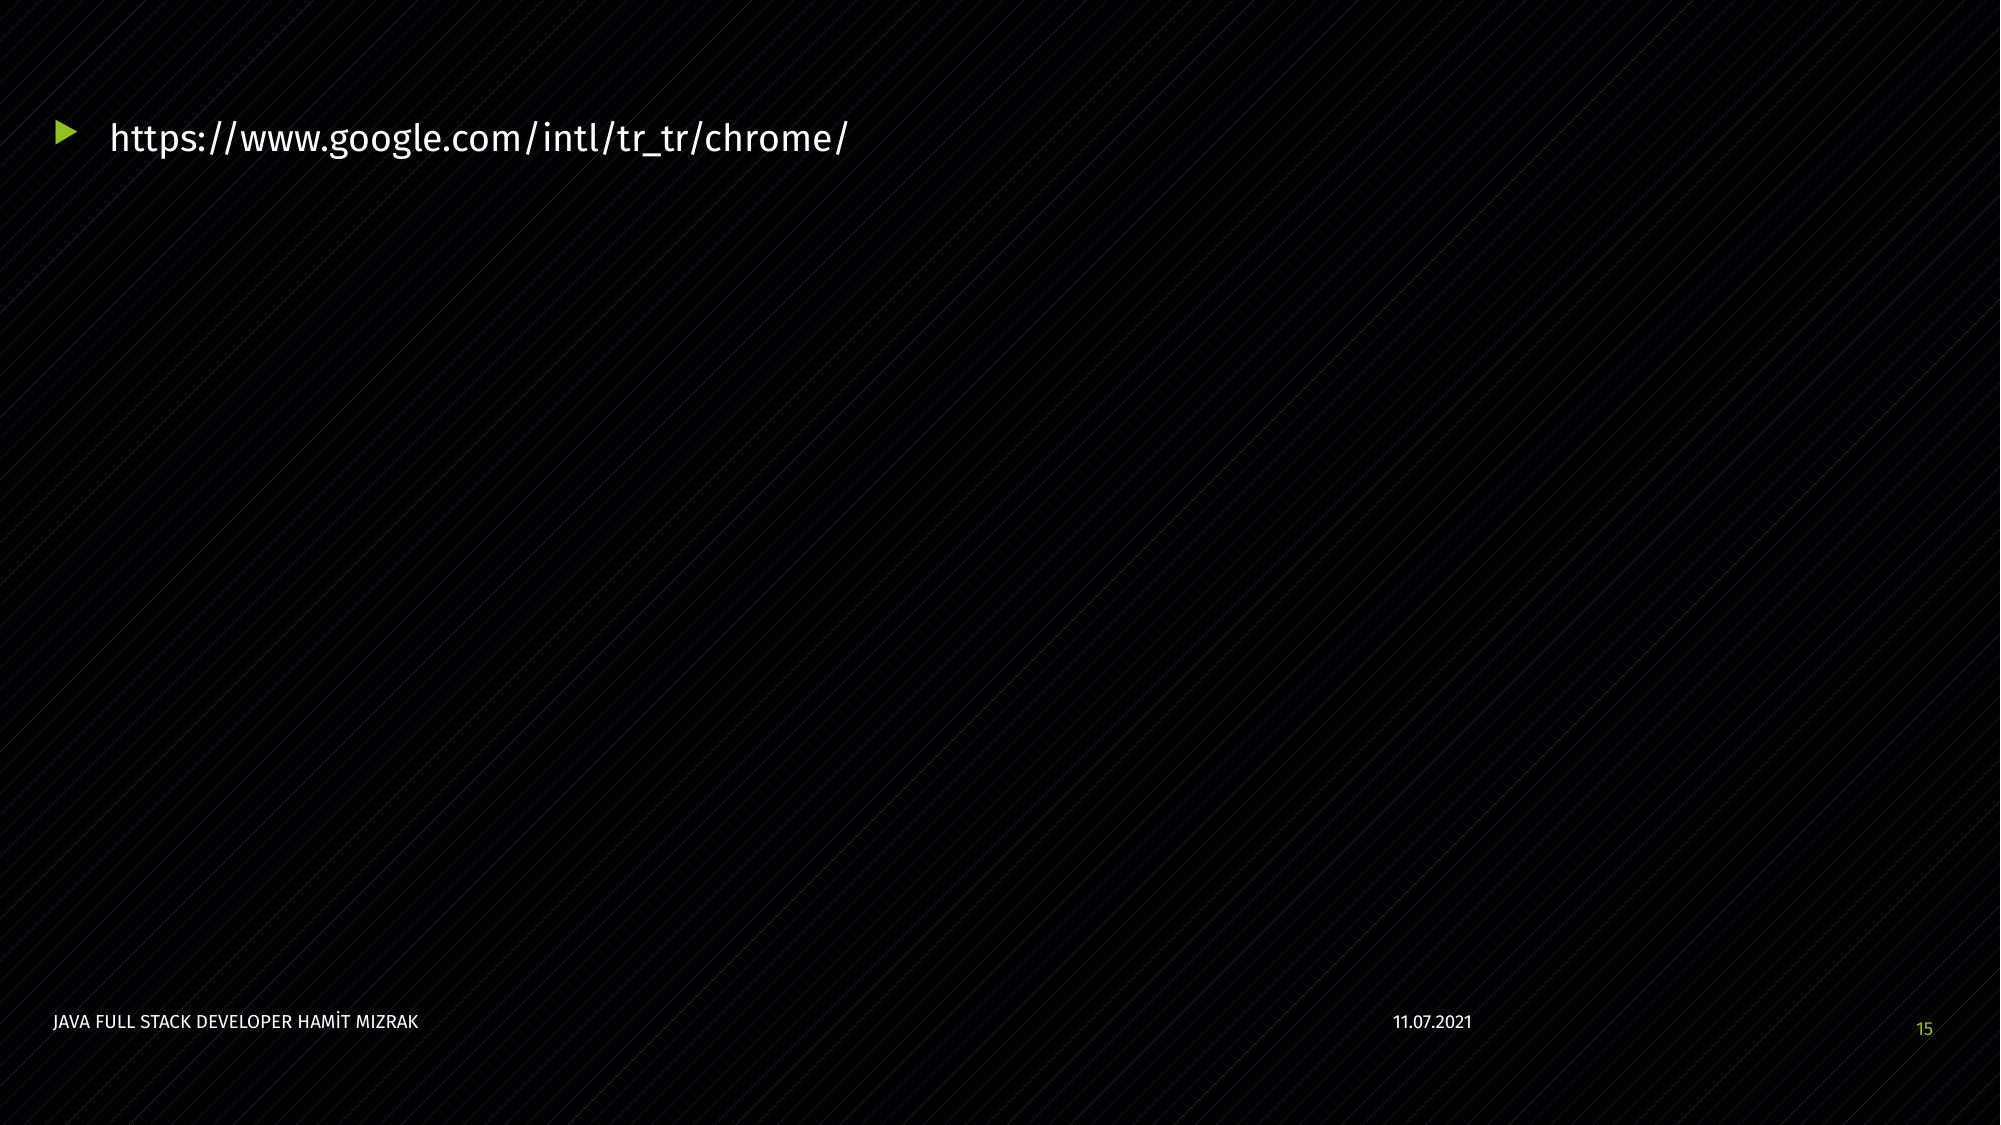

#
https://www.google.com/intl/tr_tr/chrome/
JAVA FULL STACK DEVELOPER HAMİT MIZRAK
11.07.2021
15